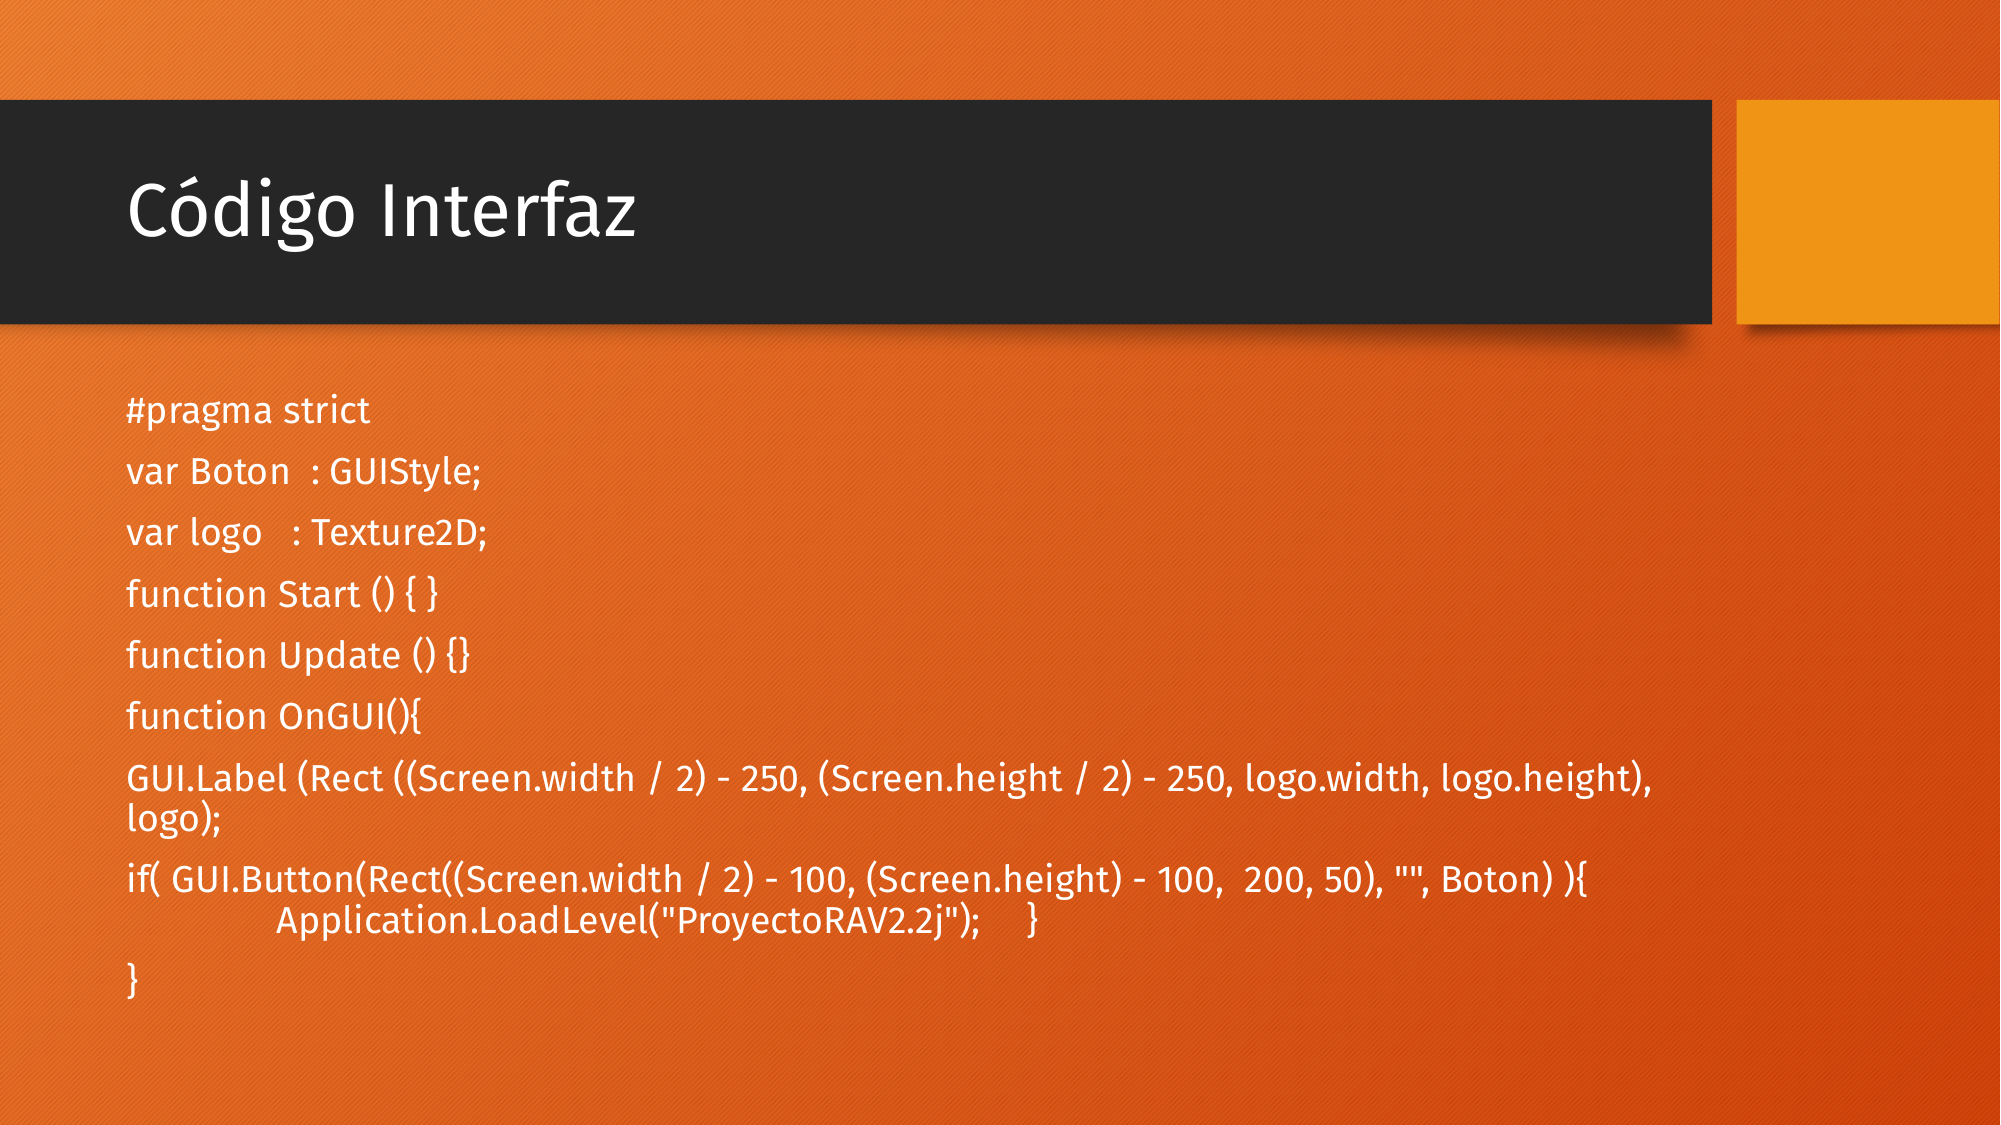

# Código Interfaz
#pragma strict
var Boton  : GUIStyle;
var logo   : Texture2D;
function Start () {	}
function Update () {}
function OnGUI(){
GUI.Label (Rect ((Screen.width / 2) - 250, (Screen.height / 2) - 250, logo.width, logo.height), logo);
if( GUI.Button(Rect((Screen.width / 2) - 100, (Screen.height) - 100,  200, 50), "", Boton) ){		Application.LoadLevel("ProyectoRAV2.2j");	}
}